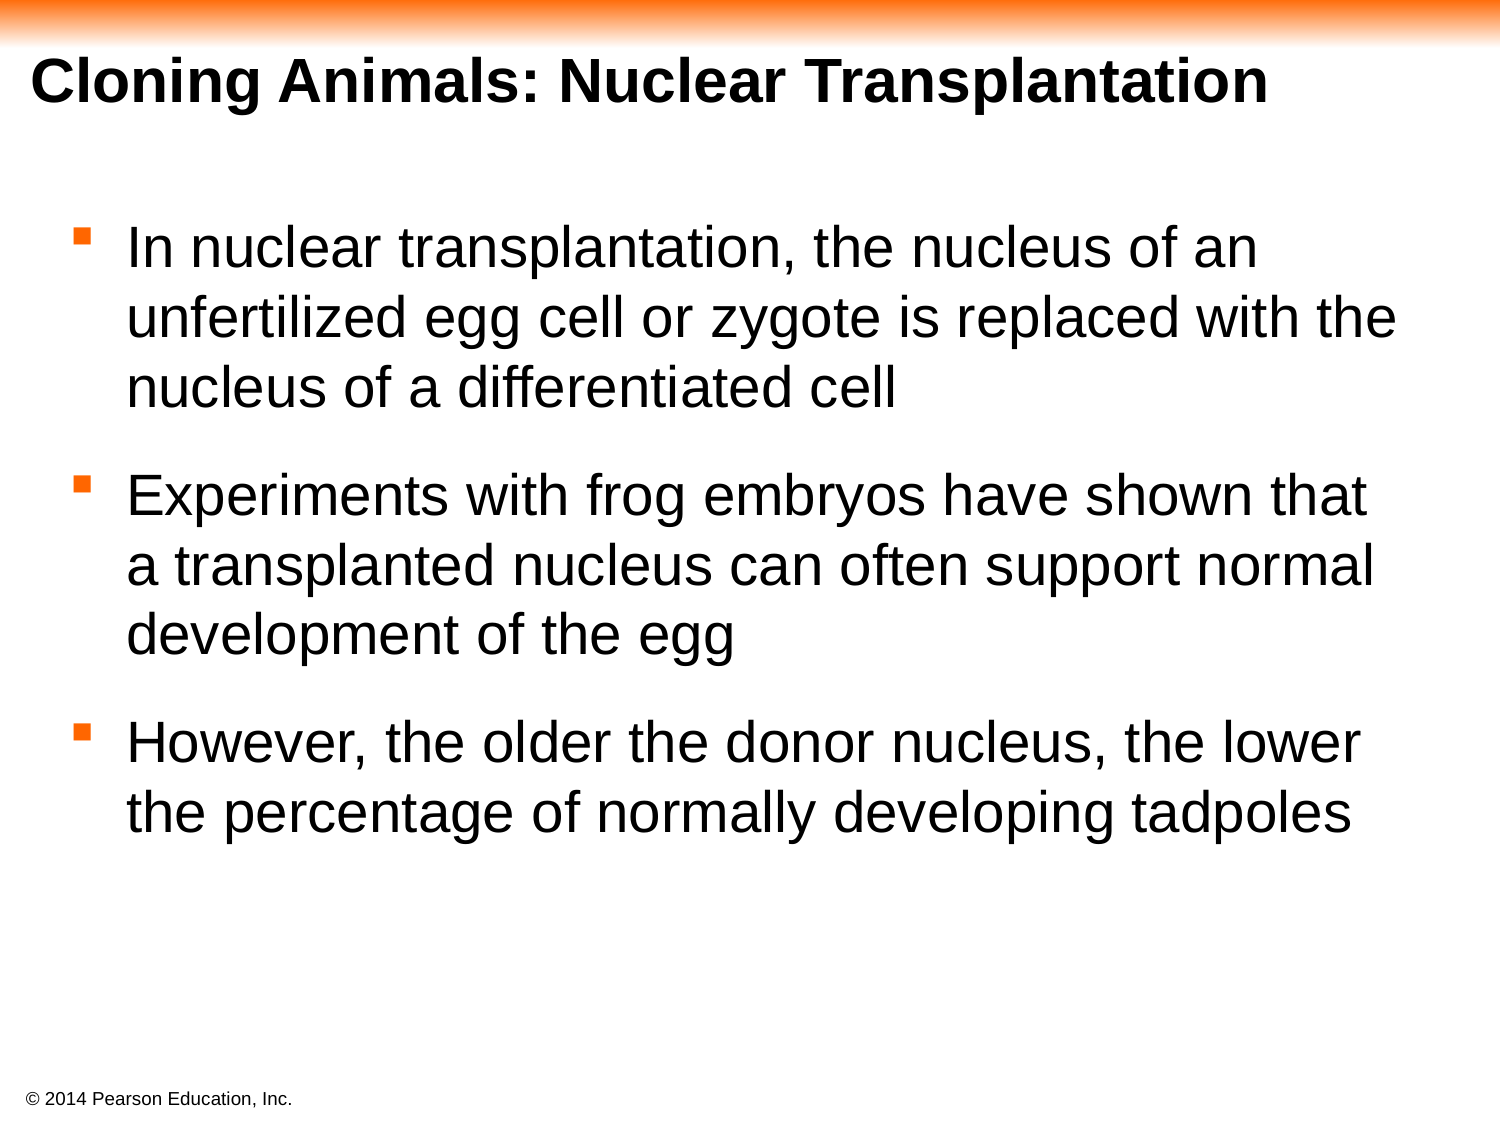

# Cloning Animals: Nuclear Transplantation
In nuclear transplantation, the nucleus of an unfertilized egg cell or zygote is replaced with the nucleus of a differentiated cell
Experiments with frog embryos have shown that
a transplanted nucleus can often support normal development of the egg
However, the older the donor nucleus, the lower the percentage of normally developing tadpoles